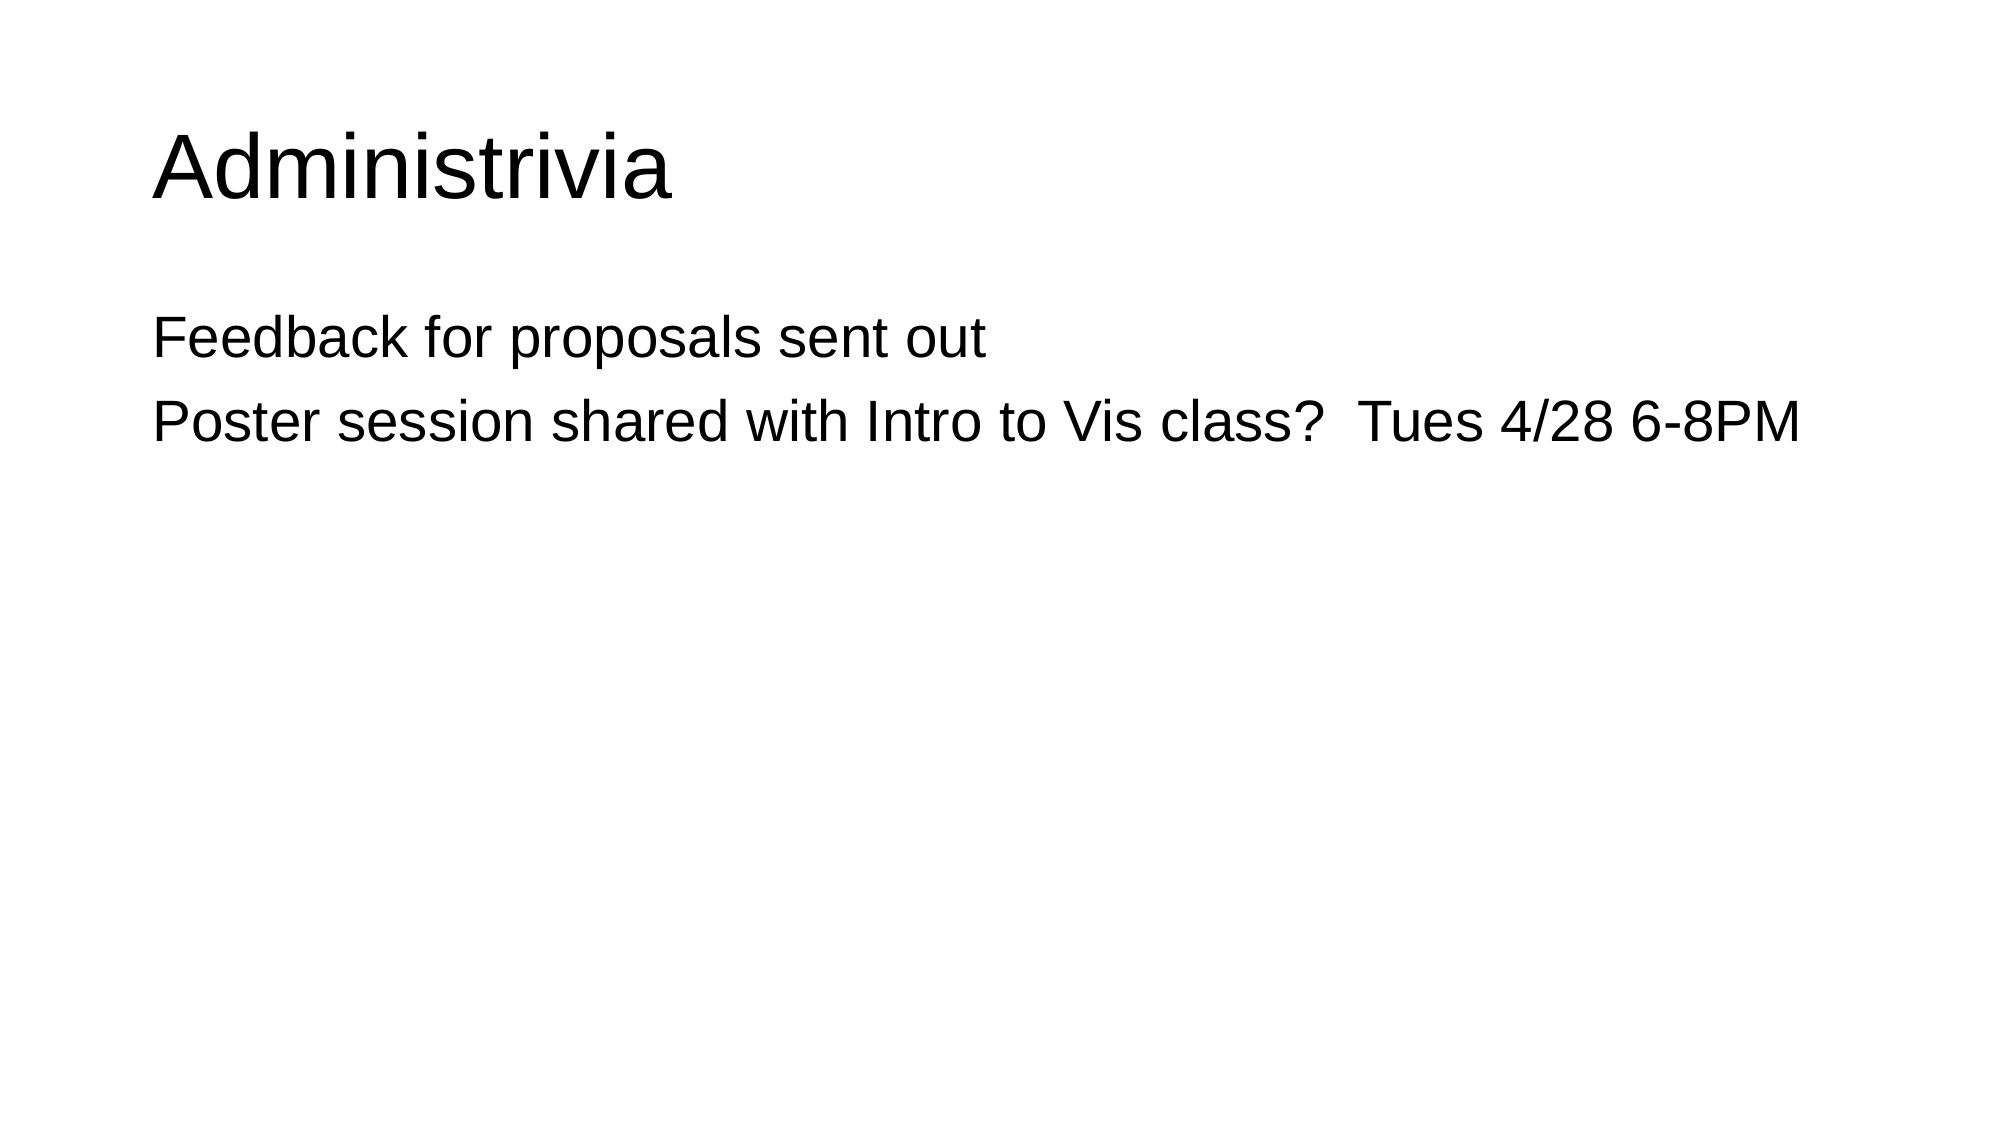

# Administrivia
Feedback for proposals sent out
Poster session shared with Intro to Vis class?  Tues 4/28 6-8PM